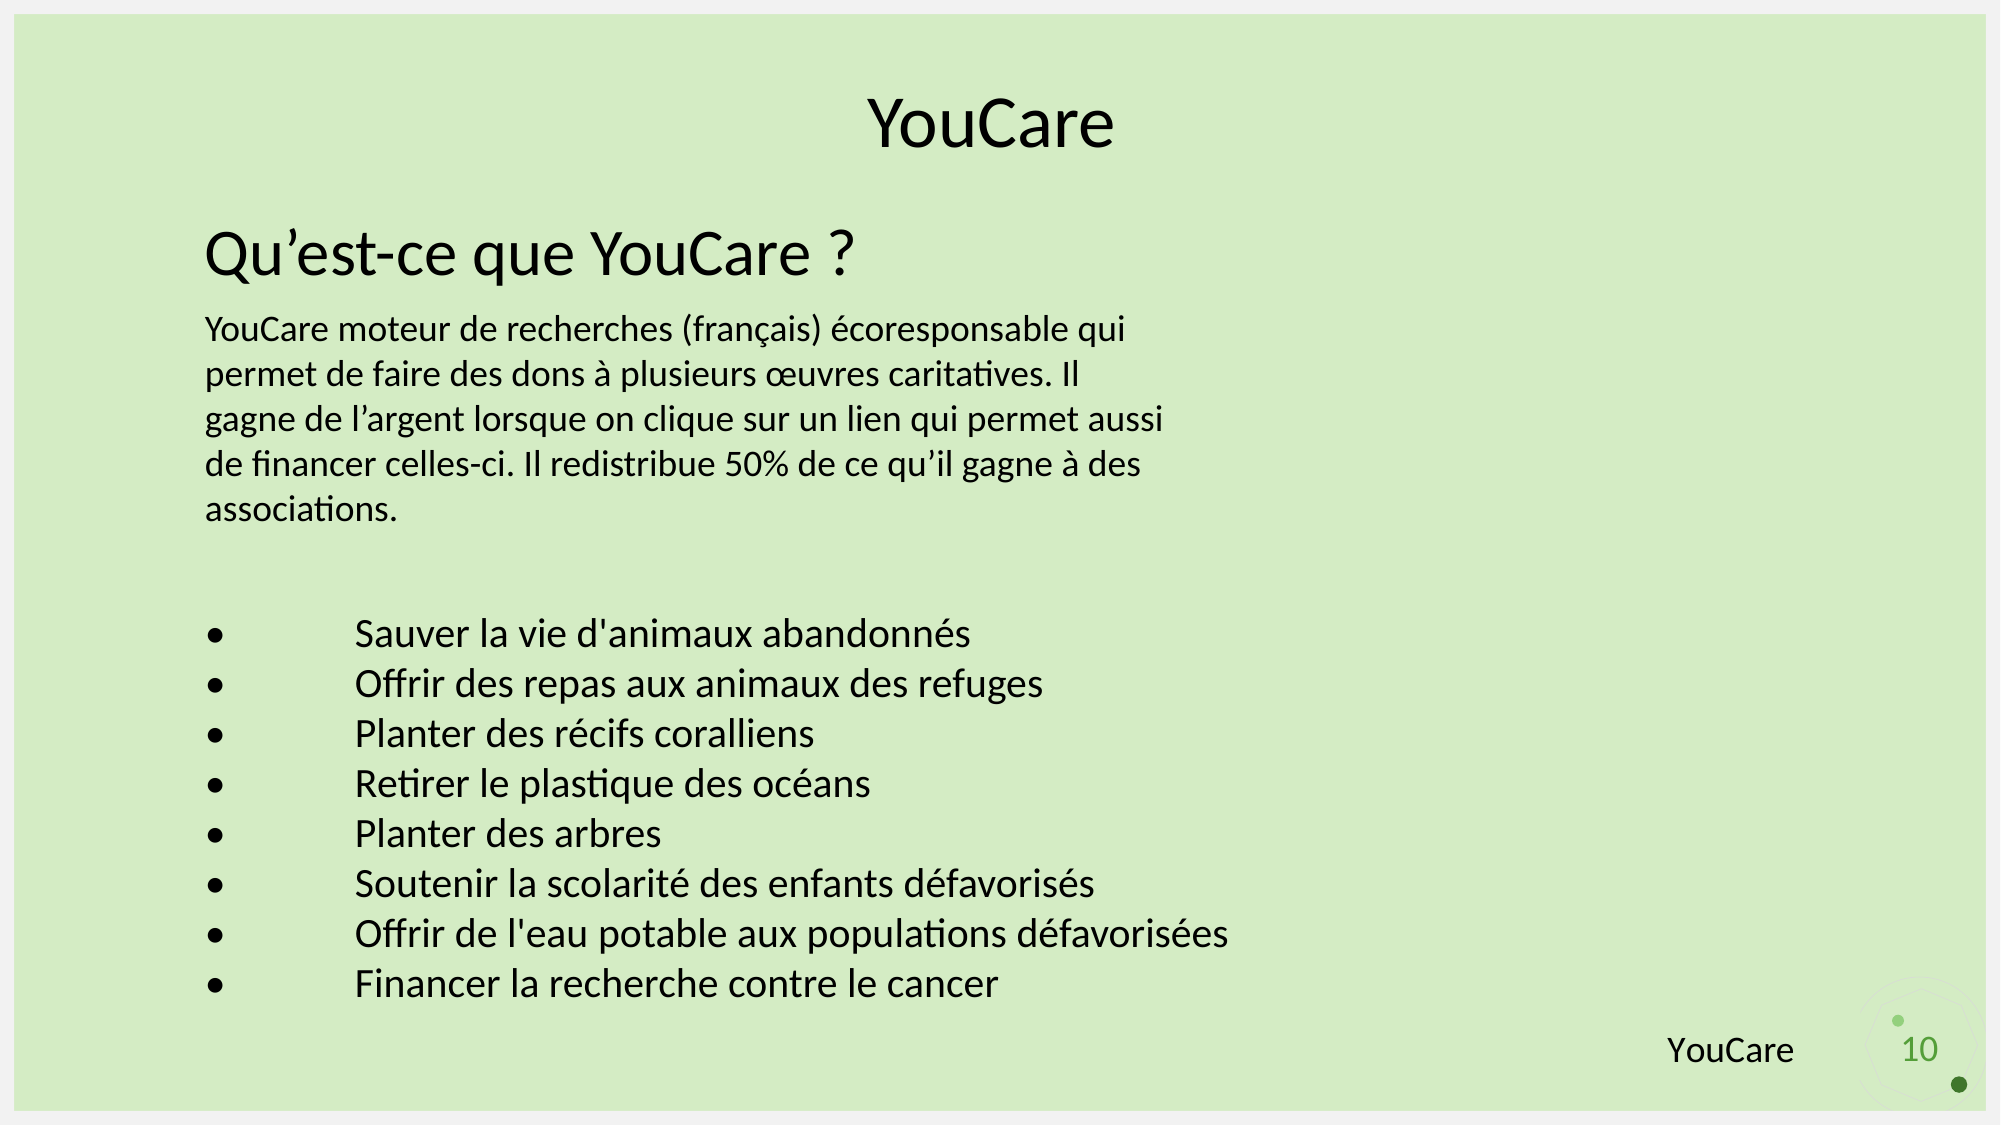

YouCare
Qu’est-ce que YouCare ?
YouCare moteur de recherches (français) écoresponsable qui permet de faire des dons à plusieurs œuvres caritatives. Il gagne de l’argent lorsque on clique sur un lien qui permet aussi de financer celles-ci. Il redistribue 50% de ce qu’il gagne à des associations.
•	Sauver la vie d'animaux abandonnés
•	Offrir des repas aux animaux des refuges
•	Planter des récifs coralliens
•	Retirer le plastique des océans
•	Planter des arbres
•	Soutenir la scolarité des enfants défavorisés
•	Offrir de l'eau potable aux populations défavorisées
•	Financer la recherche contre le cancer

YouCare